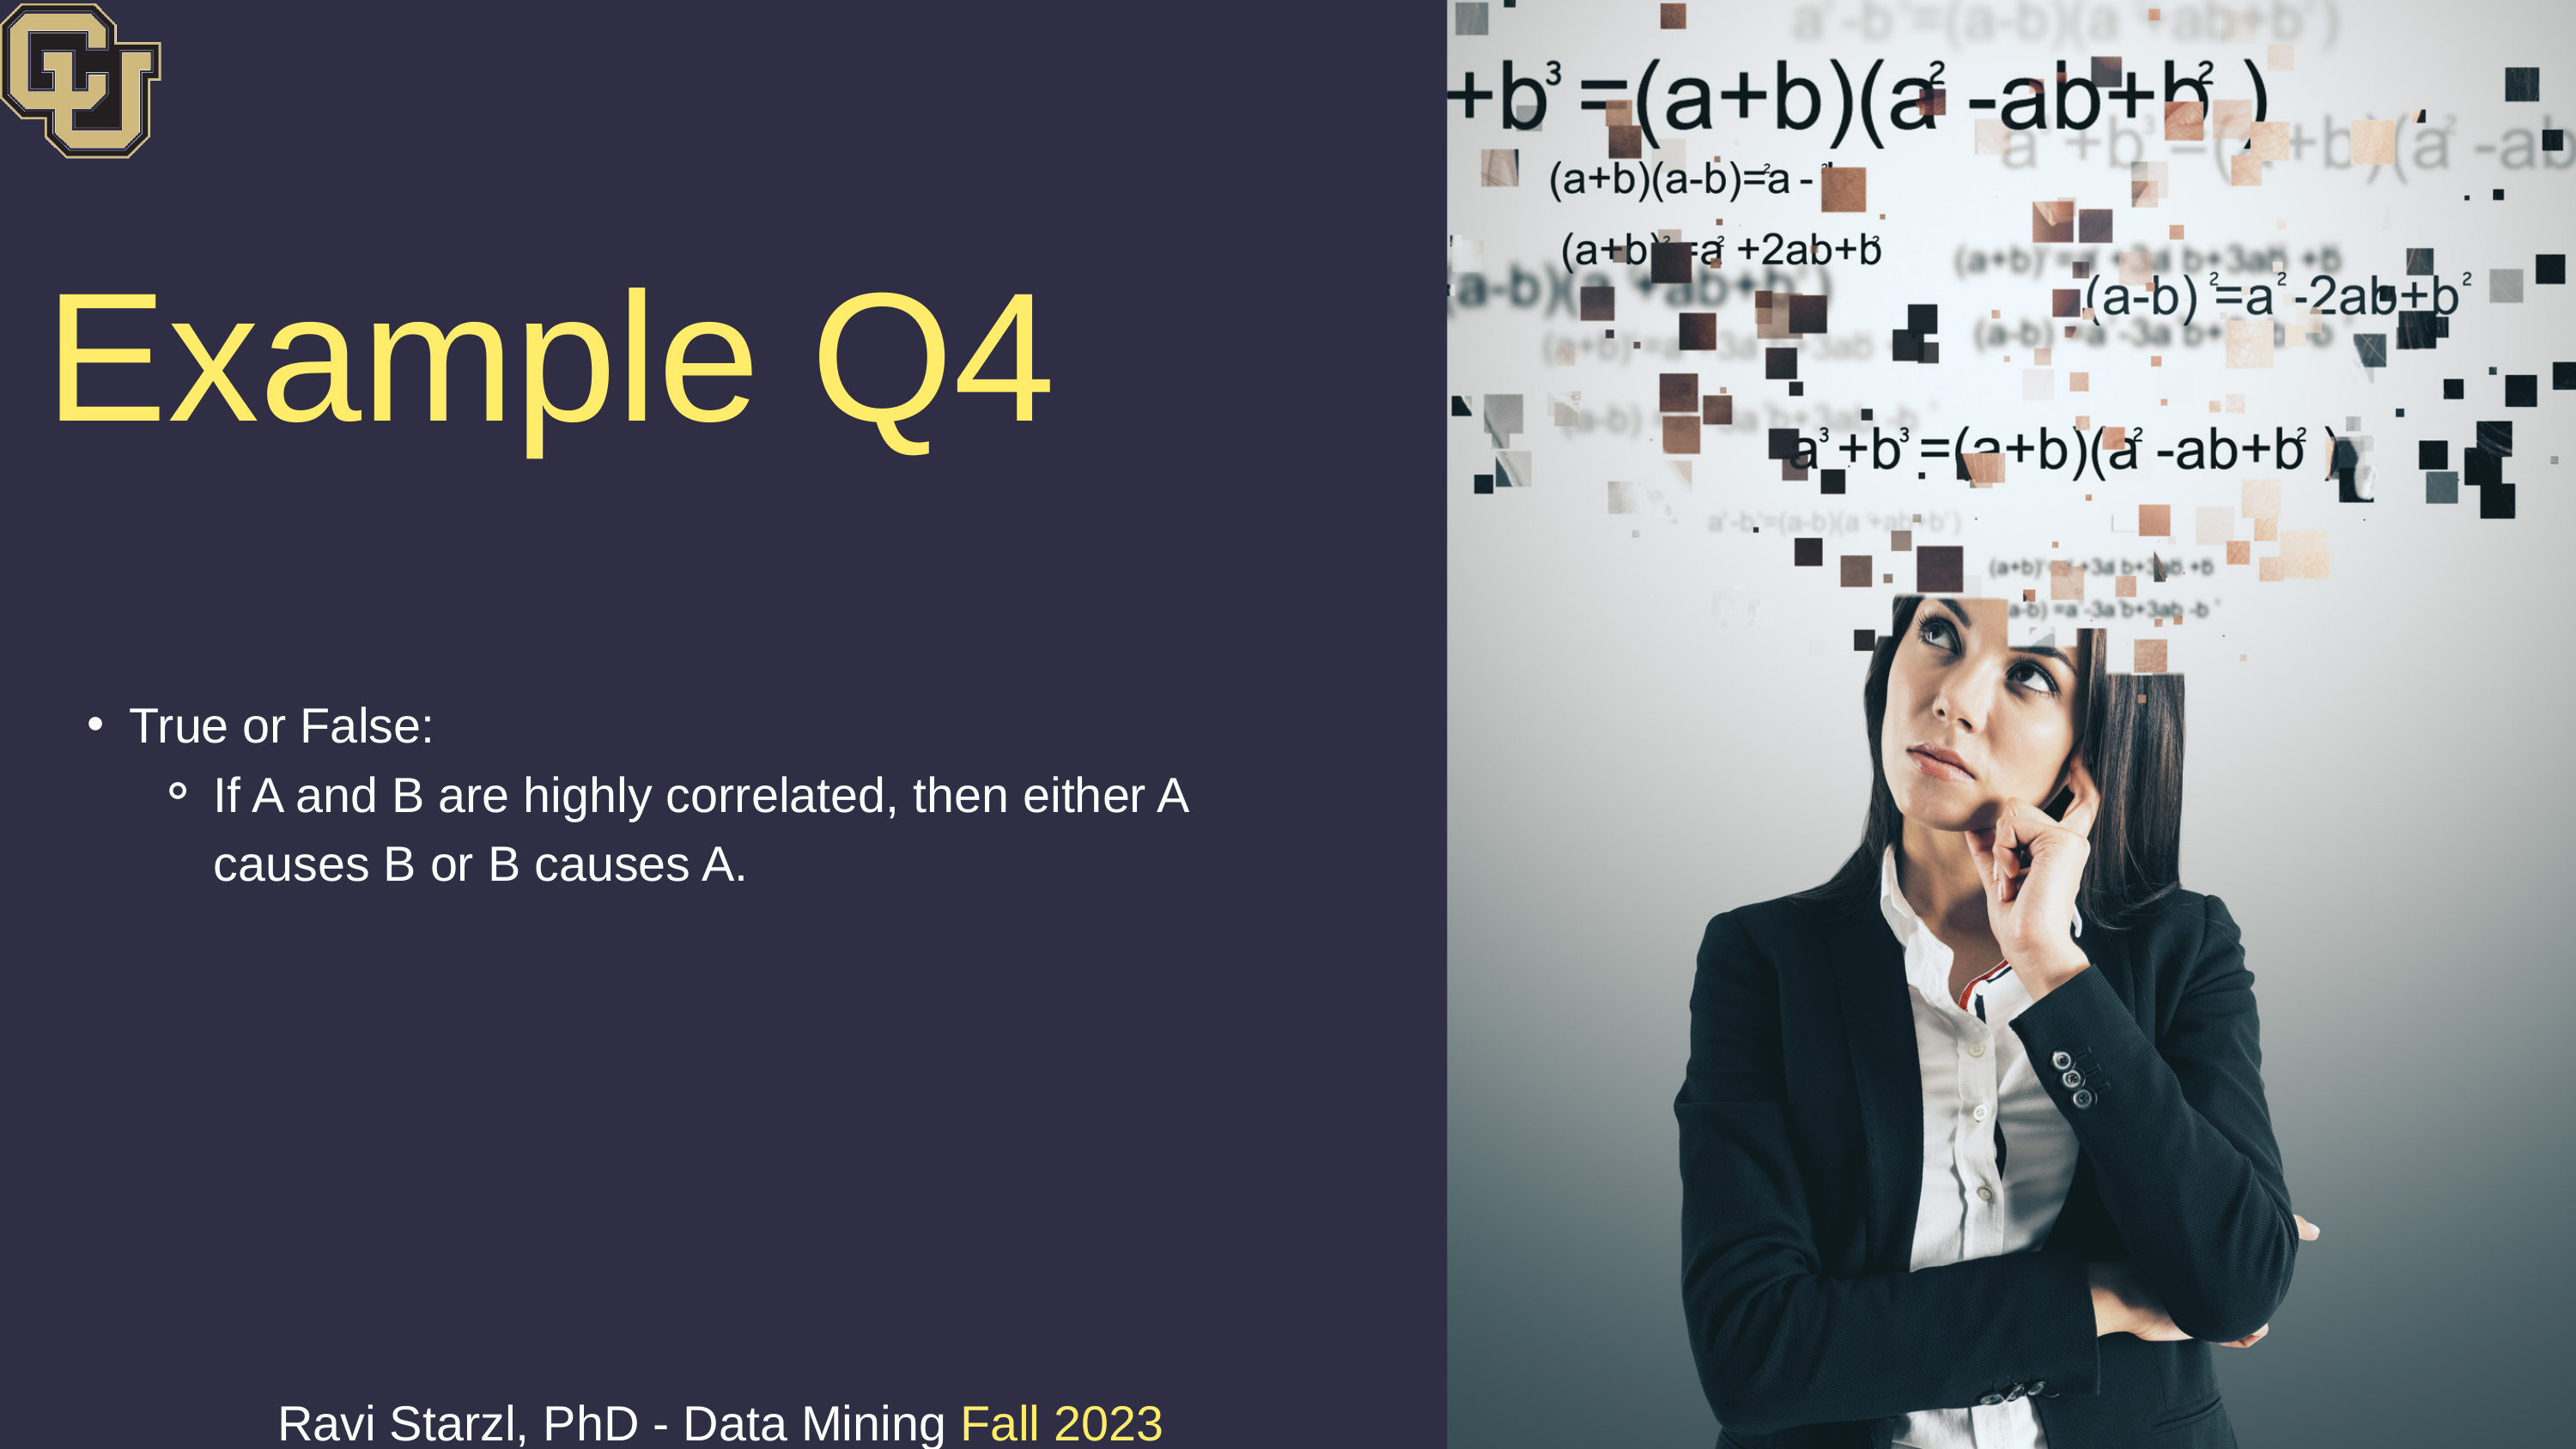

Example Q4
True or False:
If A and B are highly correlated, then either A causes B or B causes A.
Ravi Starzl, PhD - Data Mining Fall 2023